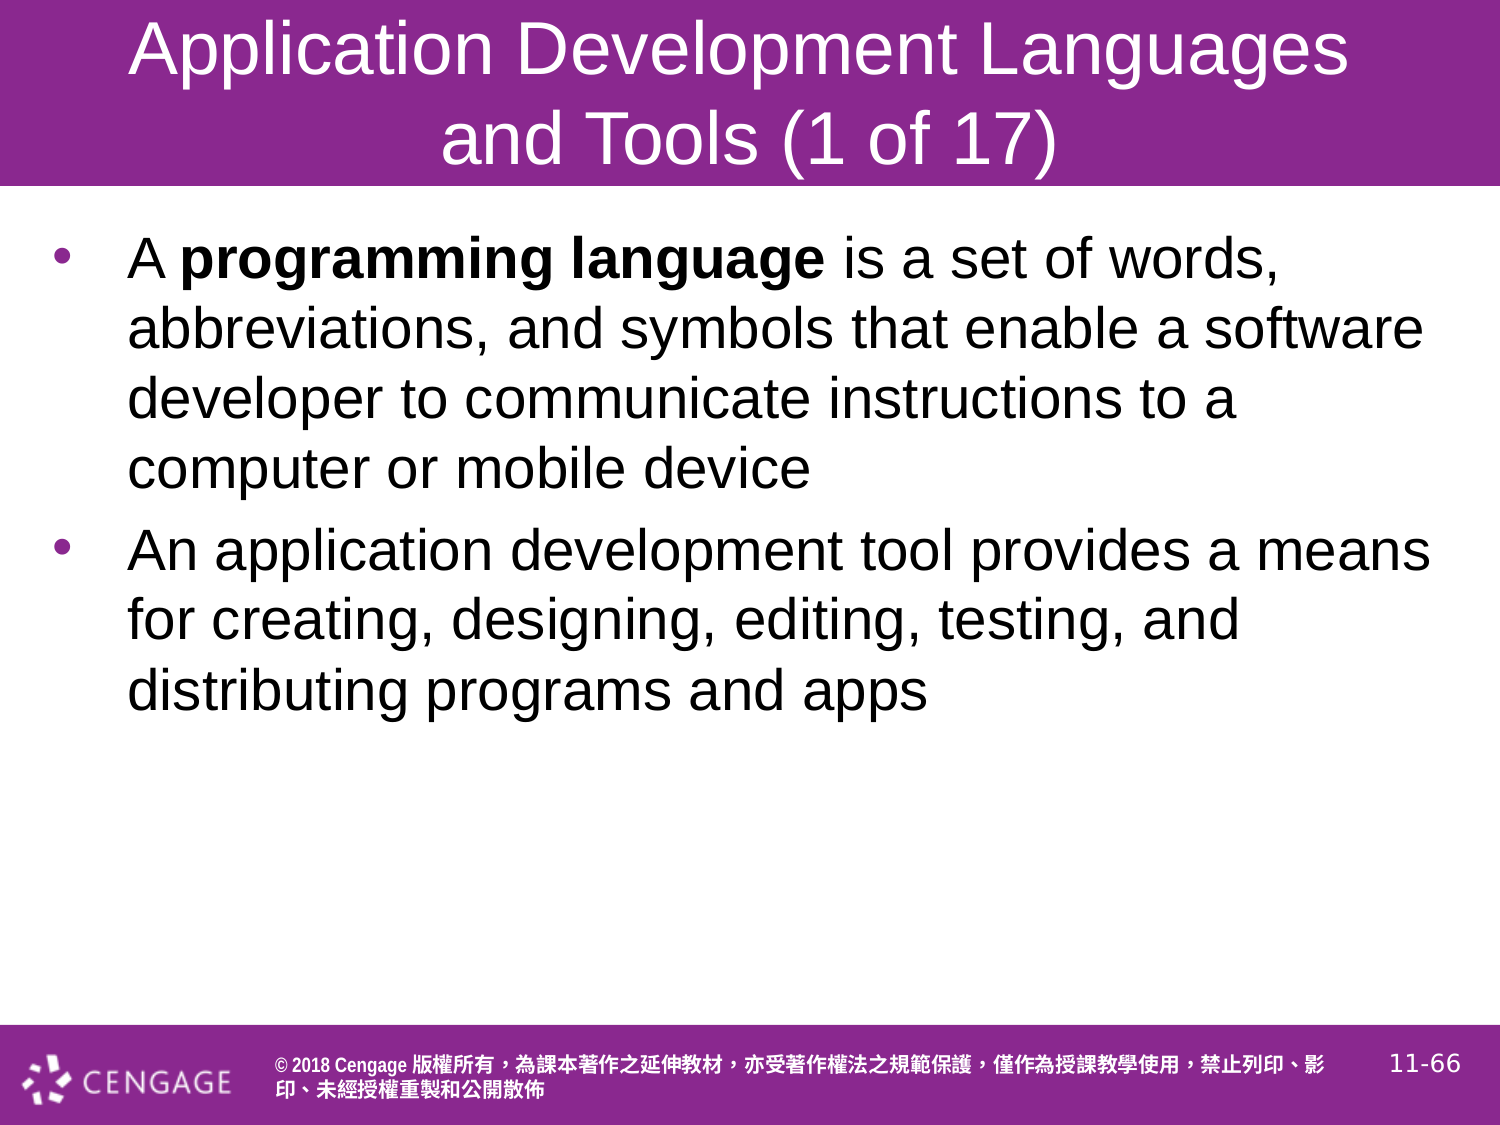

# Application Development Languages and Tools (1 of 17)
A programming language is a set of words, abbreviations, and symbols that enable a software developer to communicate instructions to a computer or mobile device
An application development tool provides a means for creating, designing, editing, testing, and distributing programs and apps